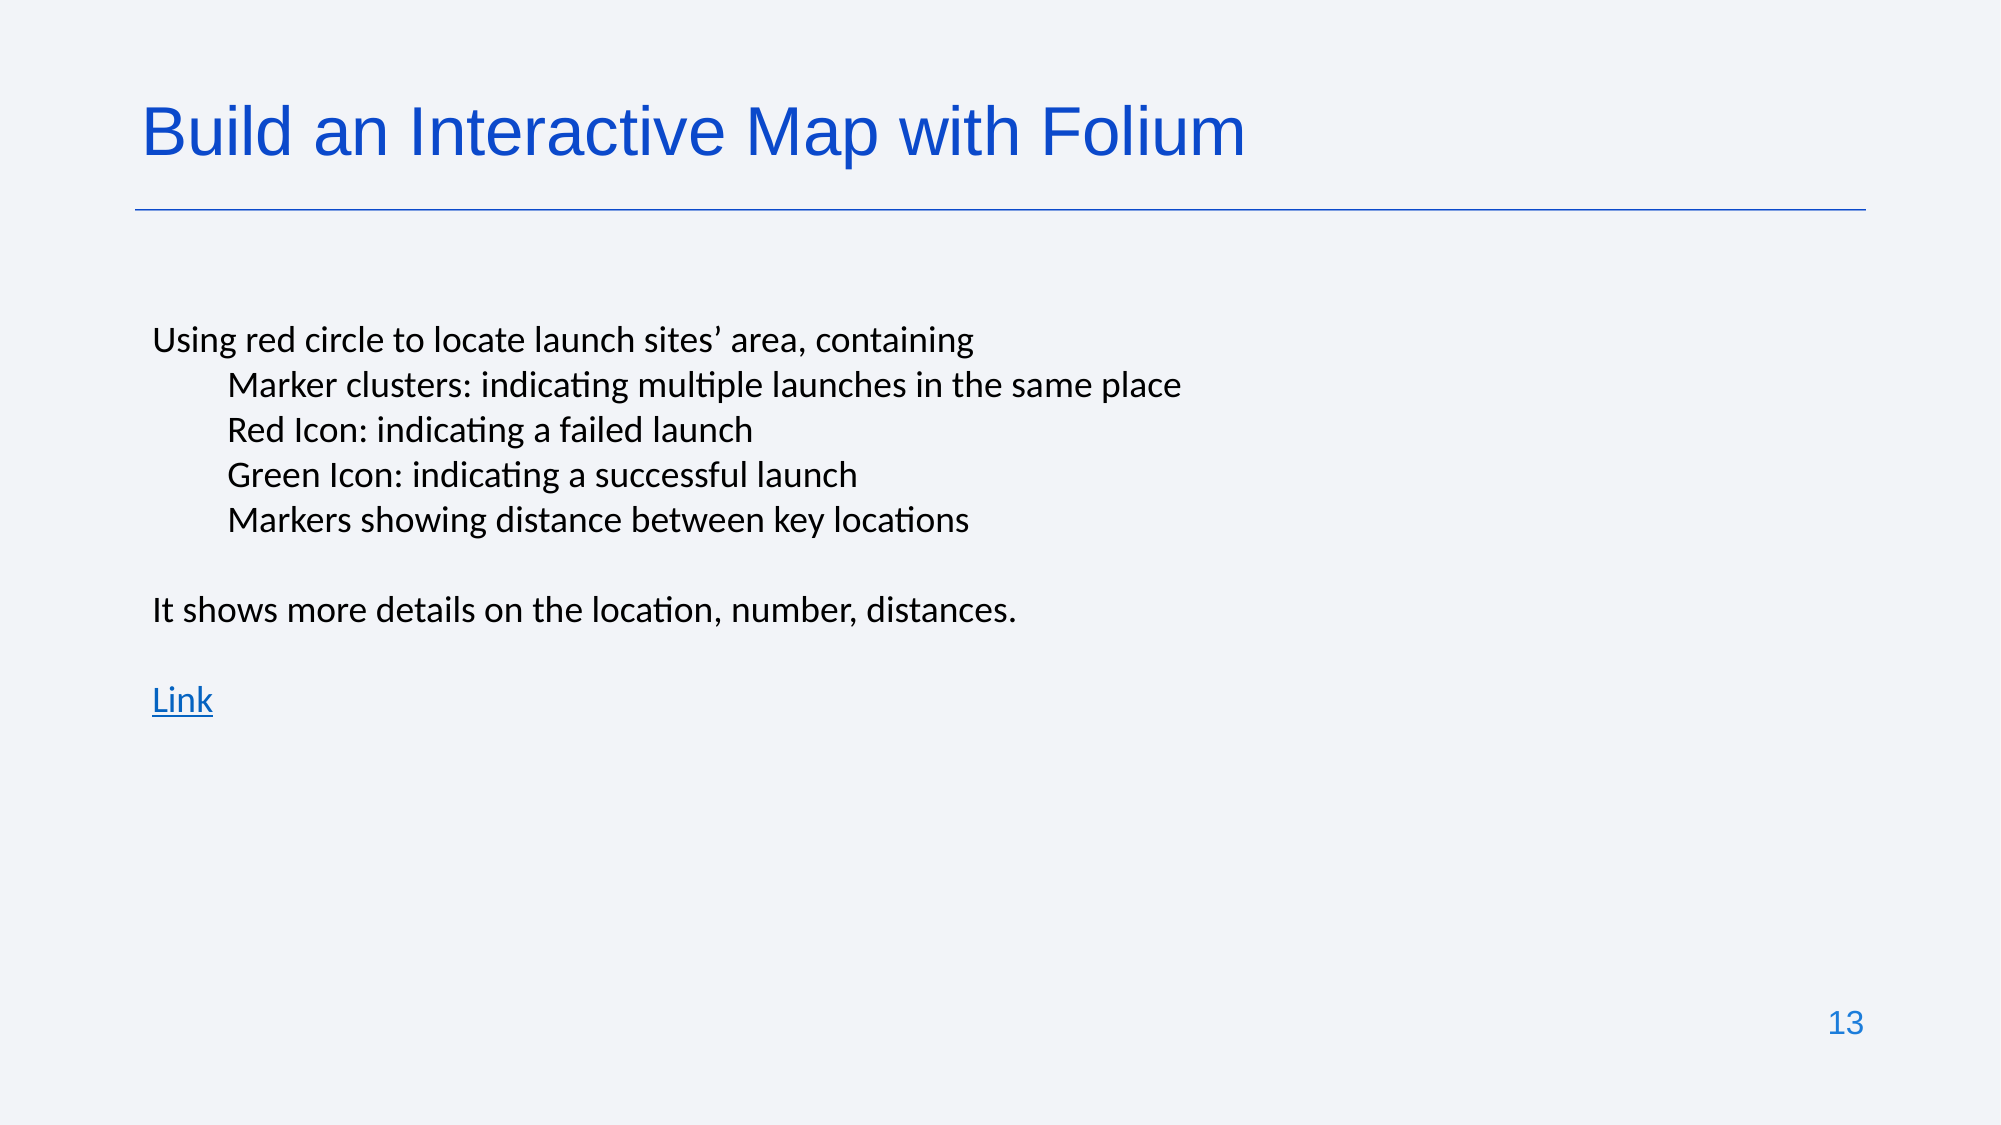

Build an Interactive Map with Folium
Using red circle to locate launch sites’ area, containing
Marker clusters: indicating multiple launches in the same place
Red Icon: indicating a failed launch
Green Icon: indicating a successful launch
Markers showing distance between key locations

It shows more details on the location, number, distances.

Link
13